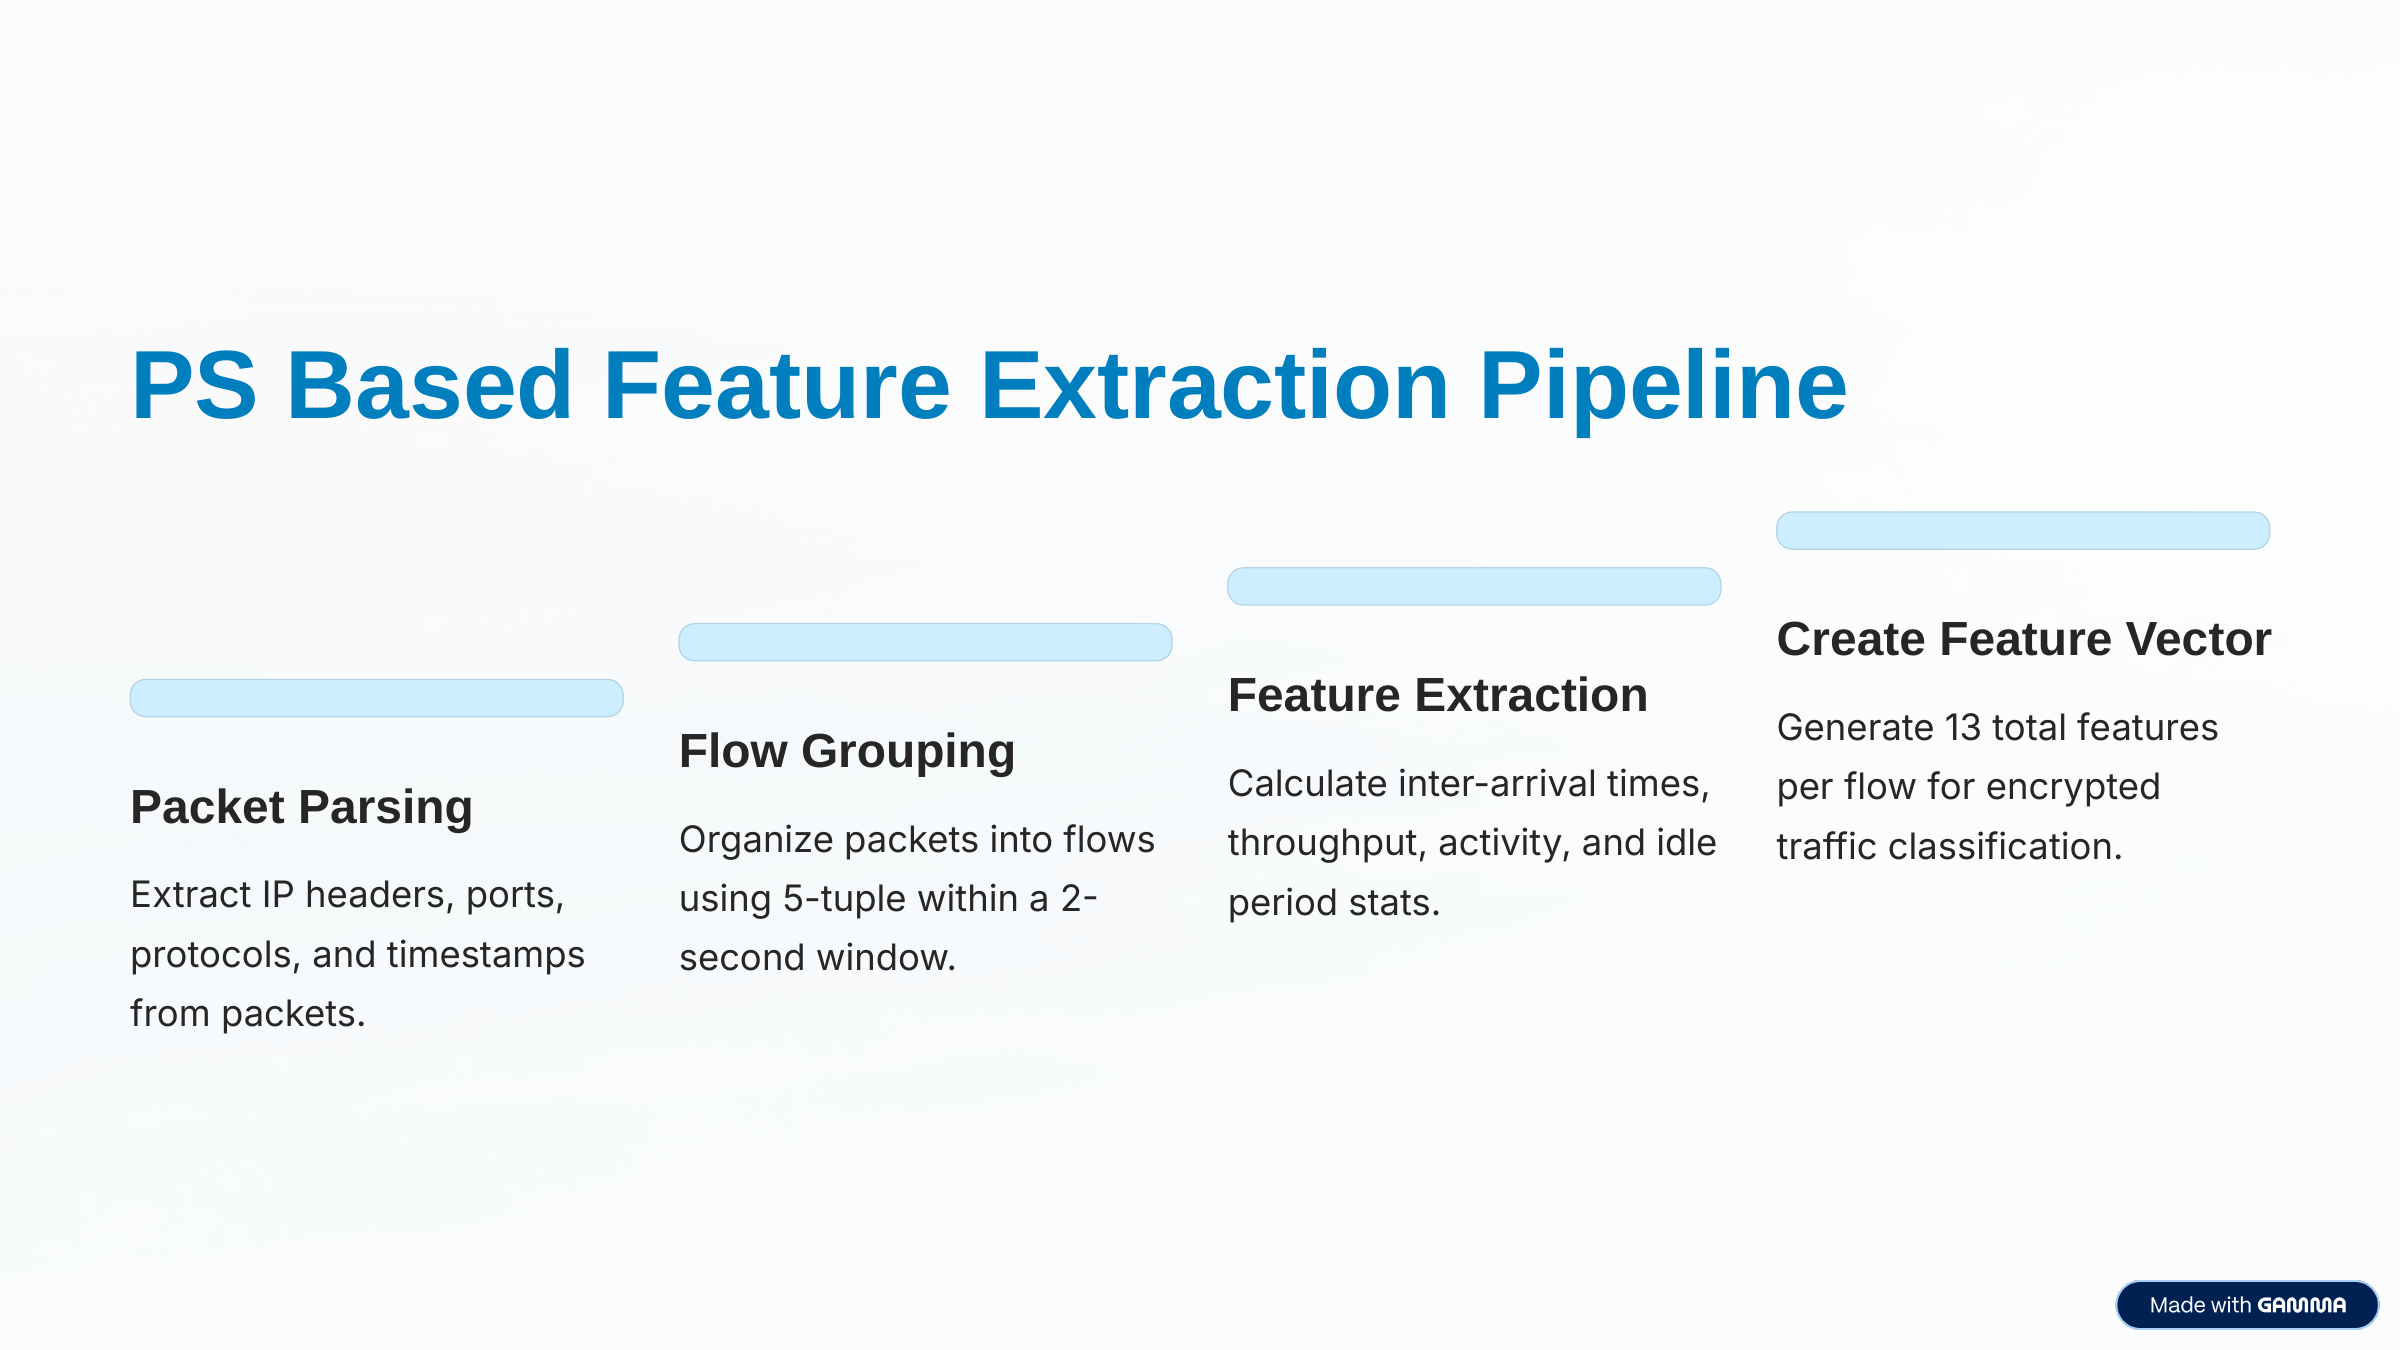

PS Based Feature Extraction Pipeline

Create Feature Vector

Feature Extraction

Generate 13 total features per flow for encrypted traffic classification.
Flow Grouping
Calculate inter-arrival times, throughput, activity, and idle period stats.
Packet Parsing
Organize packets into flows using 5-tuple within a 2-second window.
Extract IP headers, ports, protocols, and timestamps from packets.